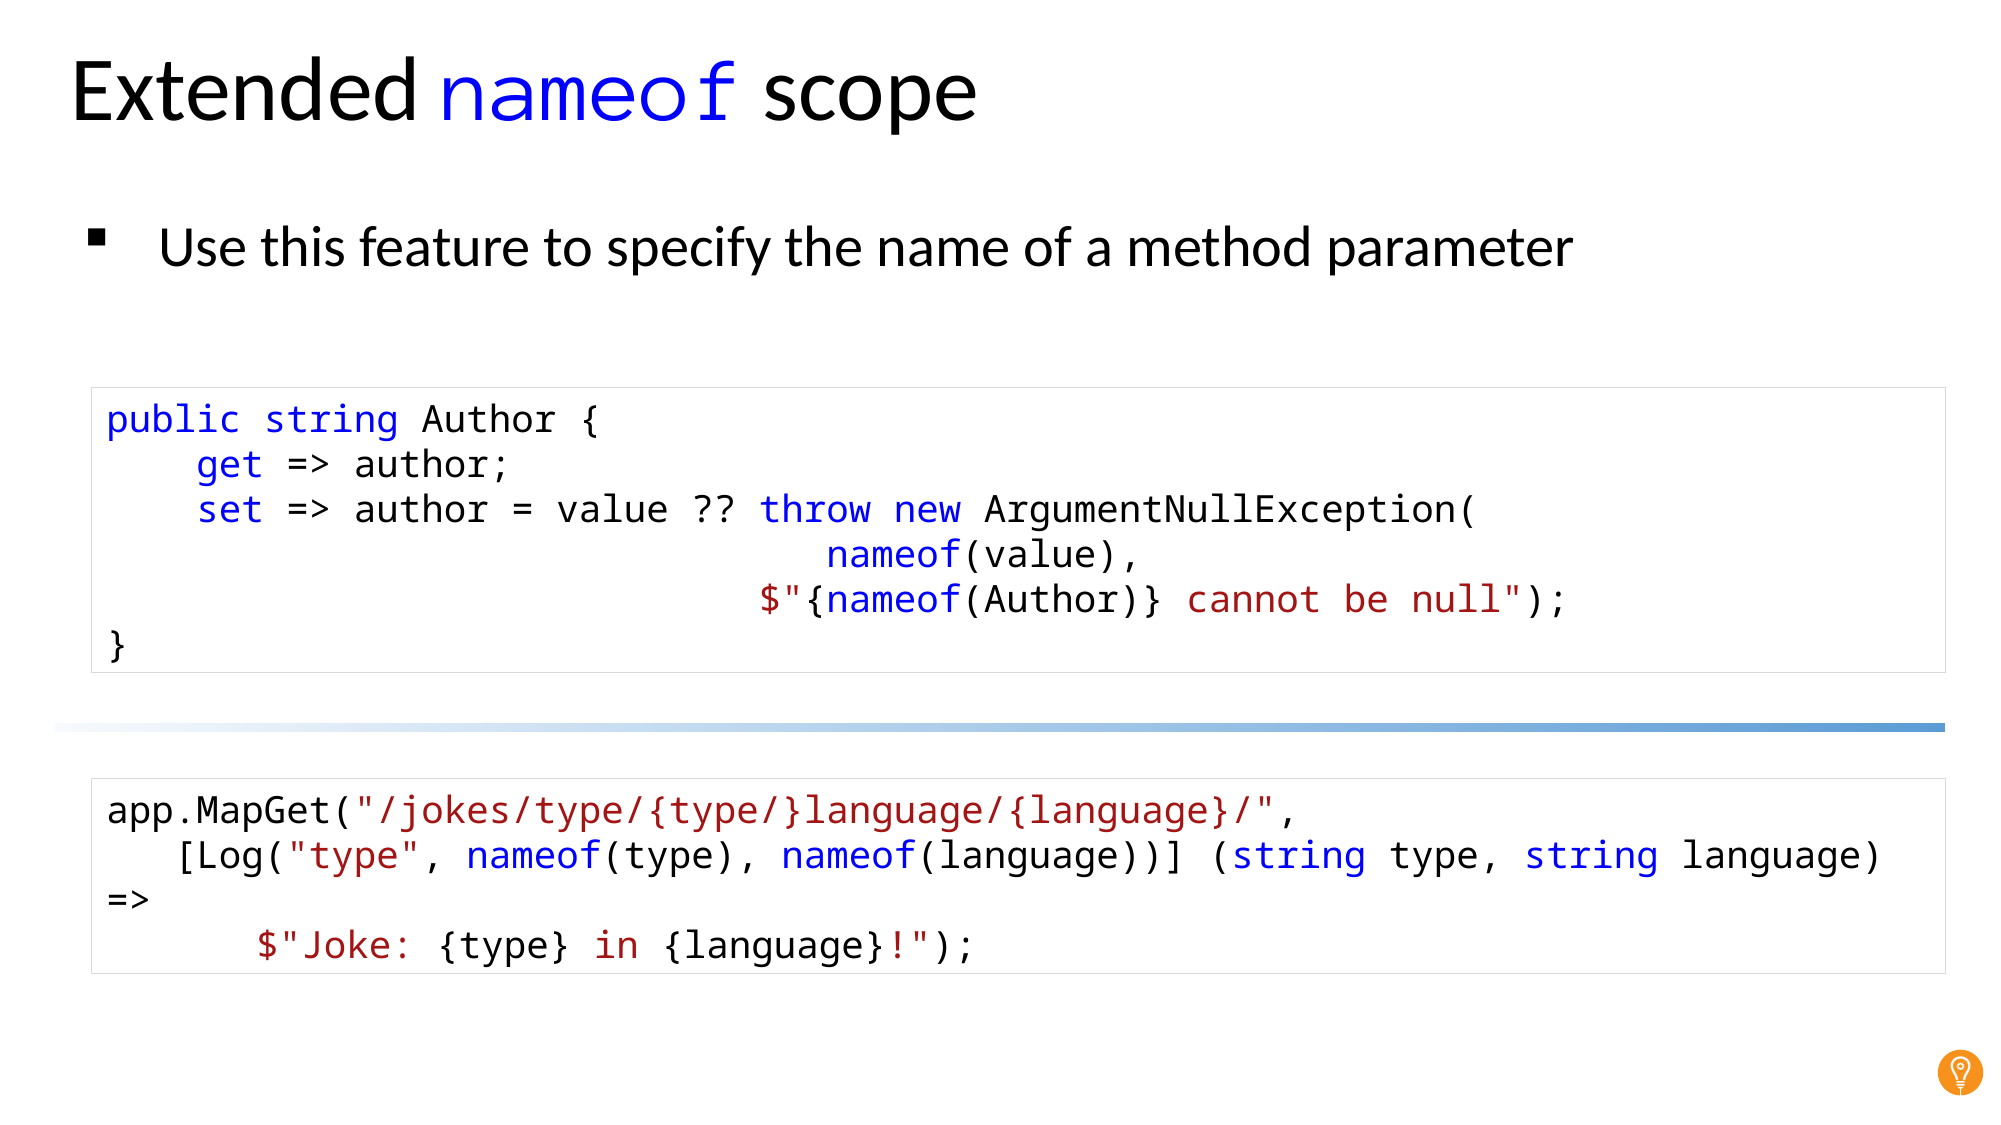

# Extended nameof scope
Use this feature to specify the name of a method parameter
public string Author {
    get => author;
    set => author = value ?? throw new ArgumentNullException(
                                nameof(value),
                             $"{nameof(Author)} cannot be null");
}

app.MapGet("/jokes/type/{type/}language/{language}/",
   [Log("type", nameof(type), nameof(language))] (string type, string language) =>
    	$"Joke: {type} in {language}!");